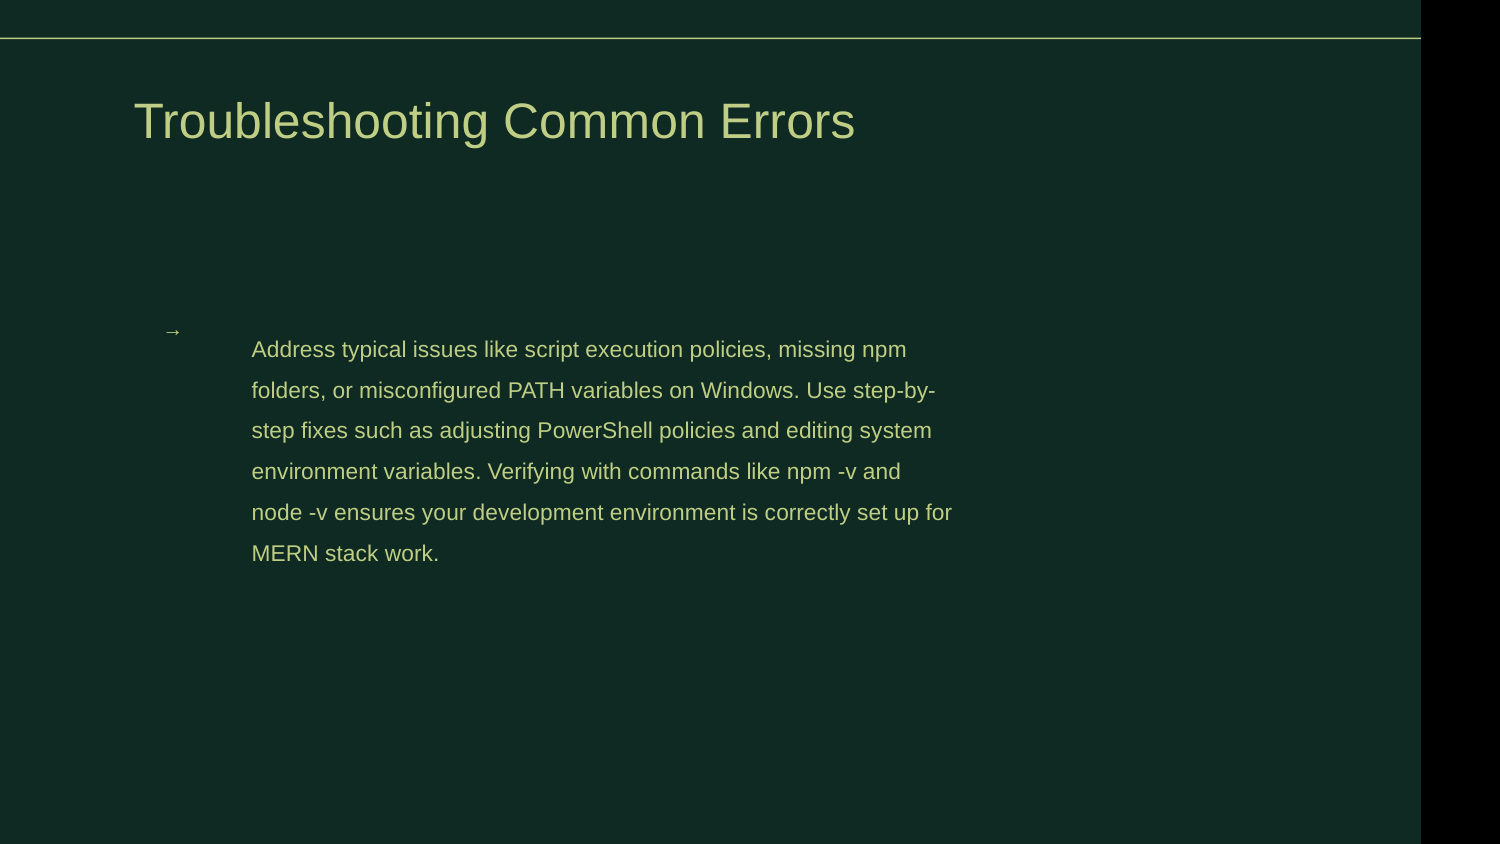

# Troubleshooting Common Errors
Address typical issues like script execution policies, missing npm folders, or misconfigured PATH variables on Windows. Use step-by-step fixes such as adjusting PowerShell policies and editing system environment variables. Verifying with commands like npm -v and node -v ensures your development environment is correctly set up for MERN stack work.
→